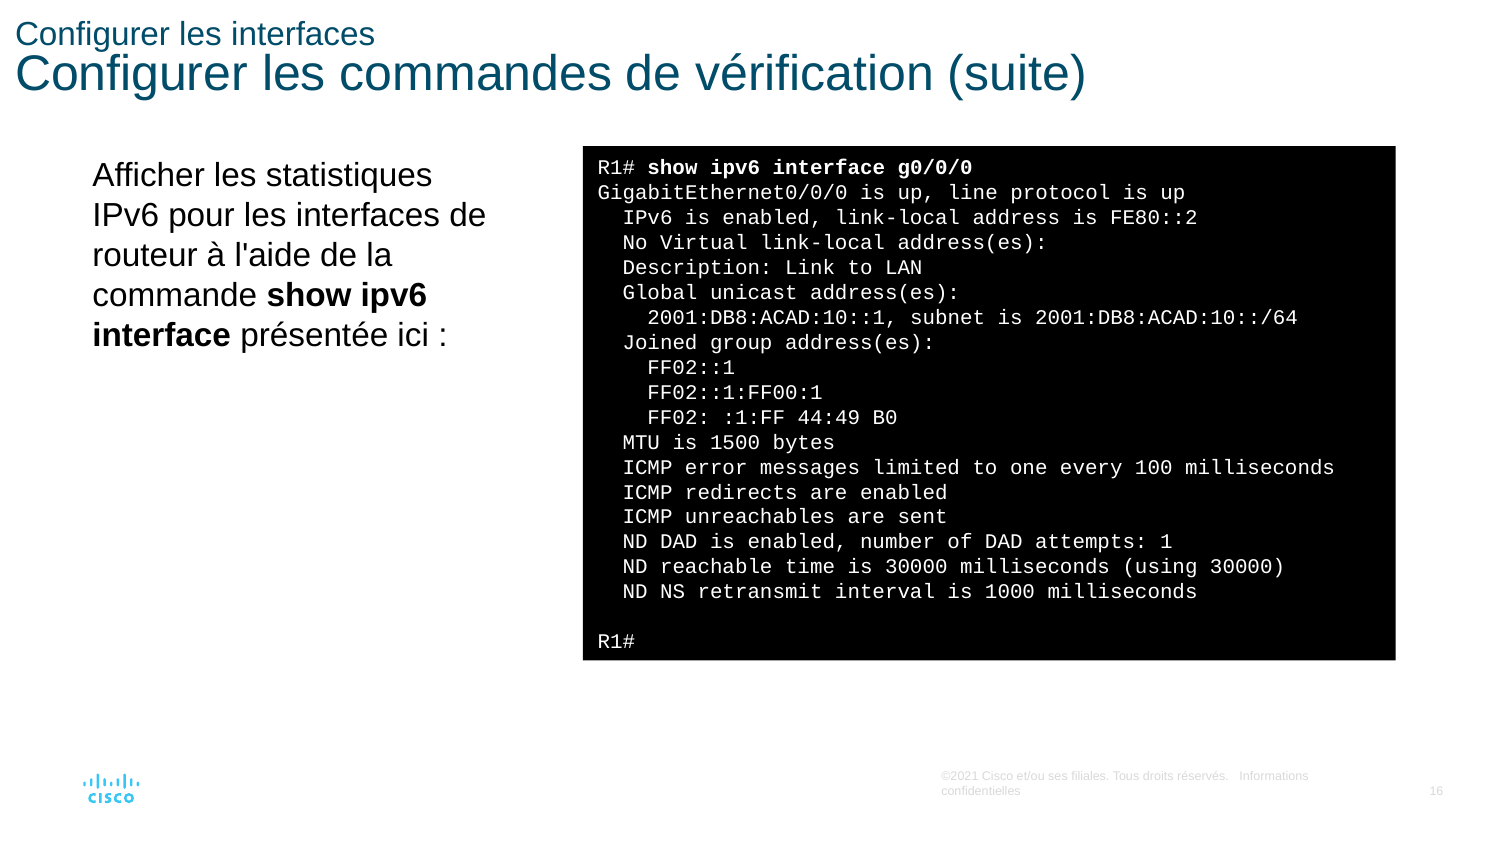

# Configurer les interfaces Configurer les commandes de vérification (suite)
Afficher les statistiques IPv6 pour les interfaces de routeur à l'aide de la commande show ipv6 interface présentée ici :
R1# show ipv6 interface g0/0/0
GigabitEthernet0/0/0 is up, line protocol is up
  IPv6 is enabled, link-local address is FE80::2
  No Virtual link-local address(es):
  Description: Link to LAN
  Global unicast address(es):
    2001:DB8:ACAD:10::1, subnet is 2001:DB8:ACAD:10::/64
  Joined group address(es):
    FF02::1
    FF02::1:FF00:1
    FF02: :1:FF 44:49 B0
  MTU is 1500 bytes
  ICMP error messages limited to one every 100 milliseconds
  ICMP redirects are enabled
  ICMP unreachables are sent
  ND DAD is enabled, number of DAD attempts: 1
  ND reachable time is 30000 milliseconds (using 30000)
  ND NS retransmit interval is 1000 milliseconds

R1#